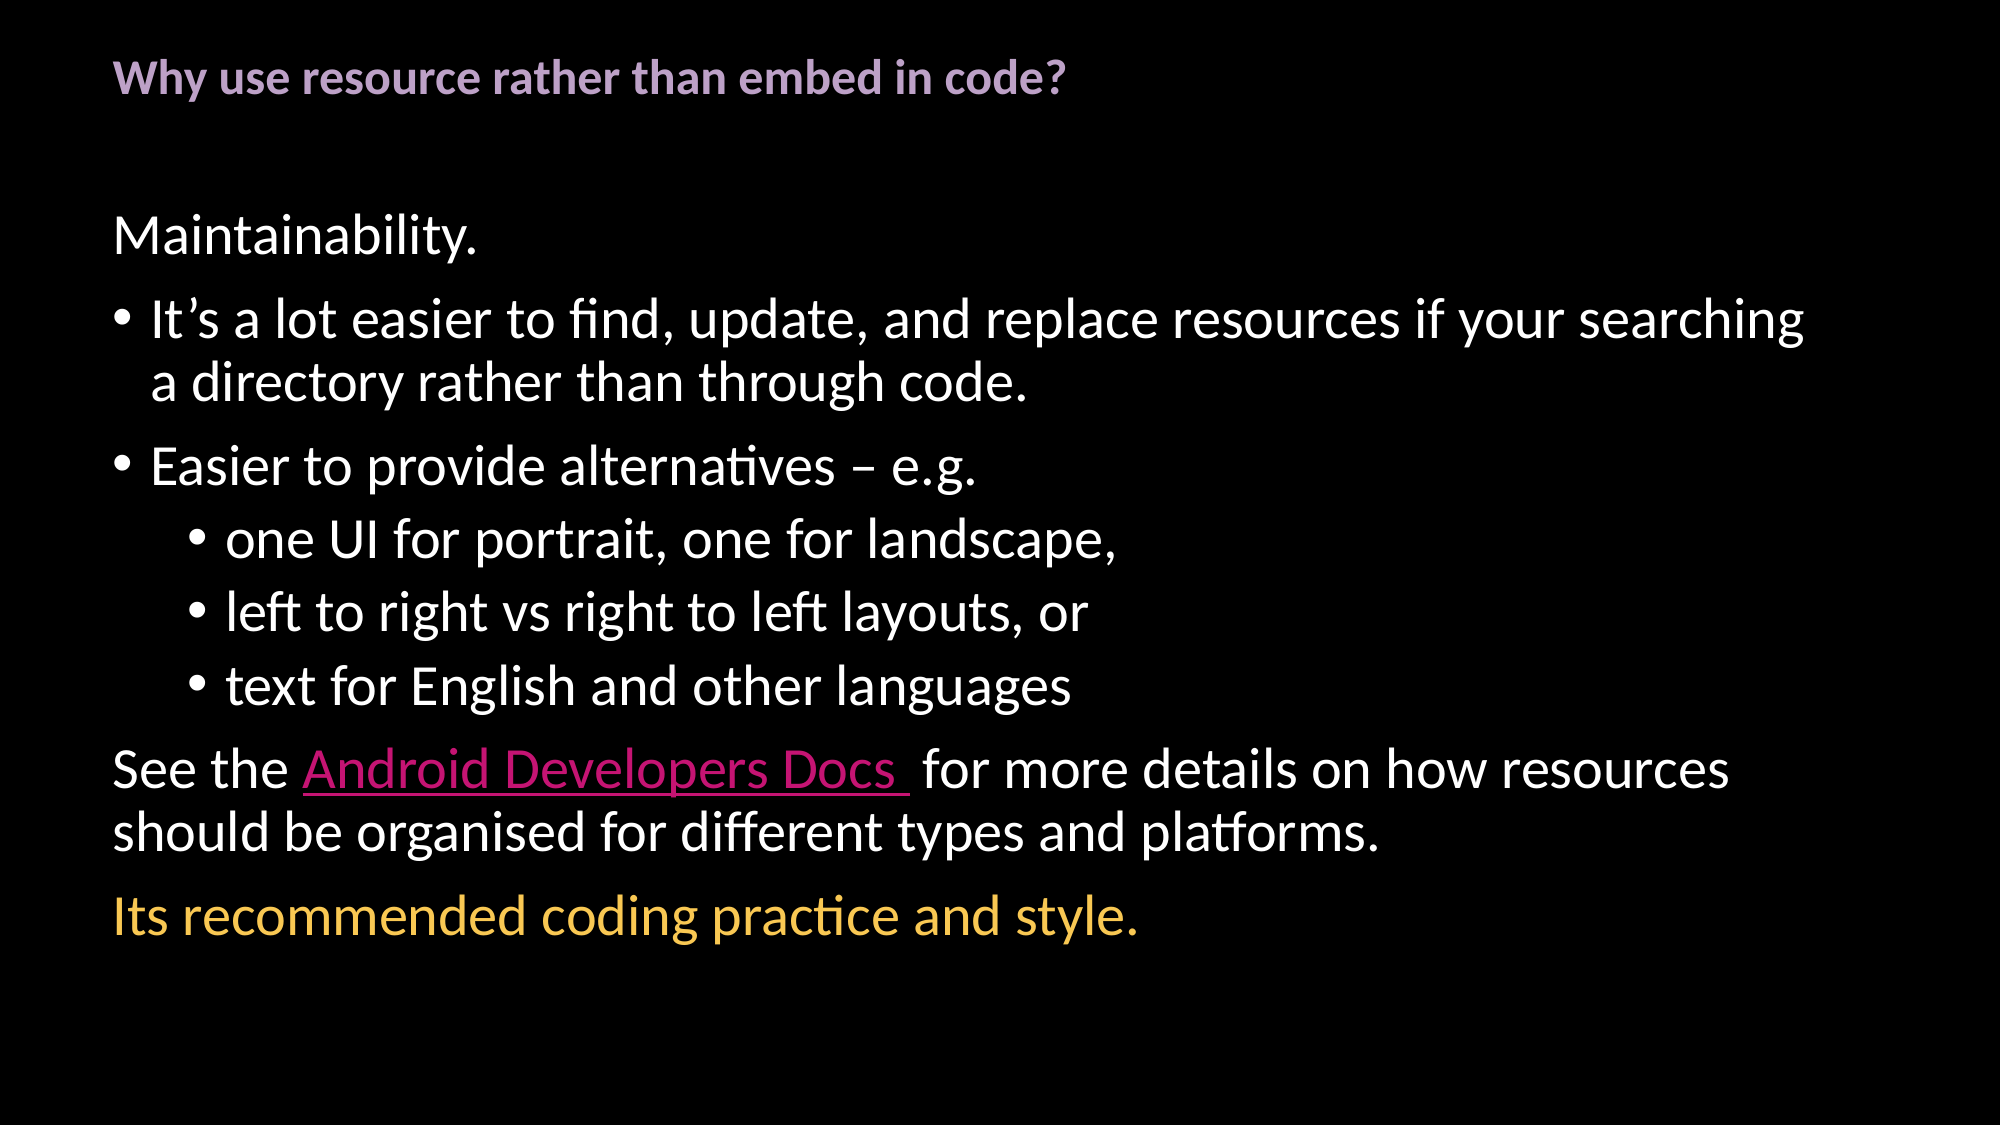

# Why use resource rather than embed in code?
Maintainability.
It’s a lot easier to find, update, and replace resources if your searching a directory rather than through code.
Easier to provide alternatives – e.g.
one UI for portrait, one for landscape,
left to right vs right to left layouts, or
text for English and other languages
See the Android Developers Docs  for more details on how resources should be organised for different types and platforms.
Its recommended coding practice and style.